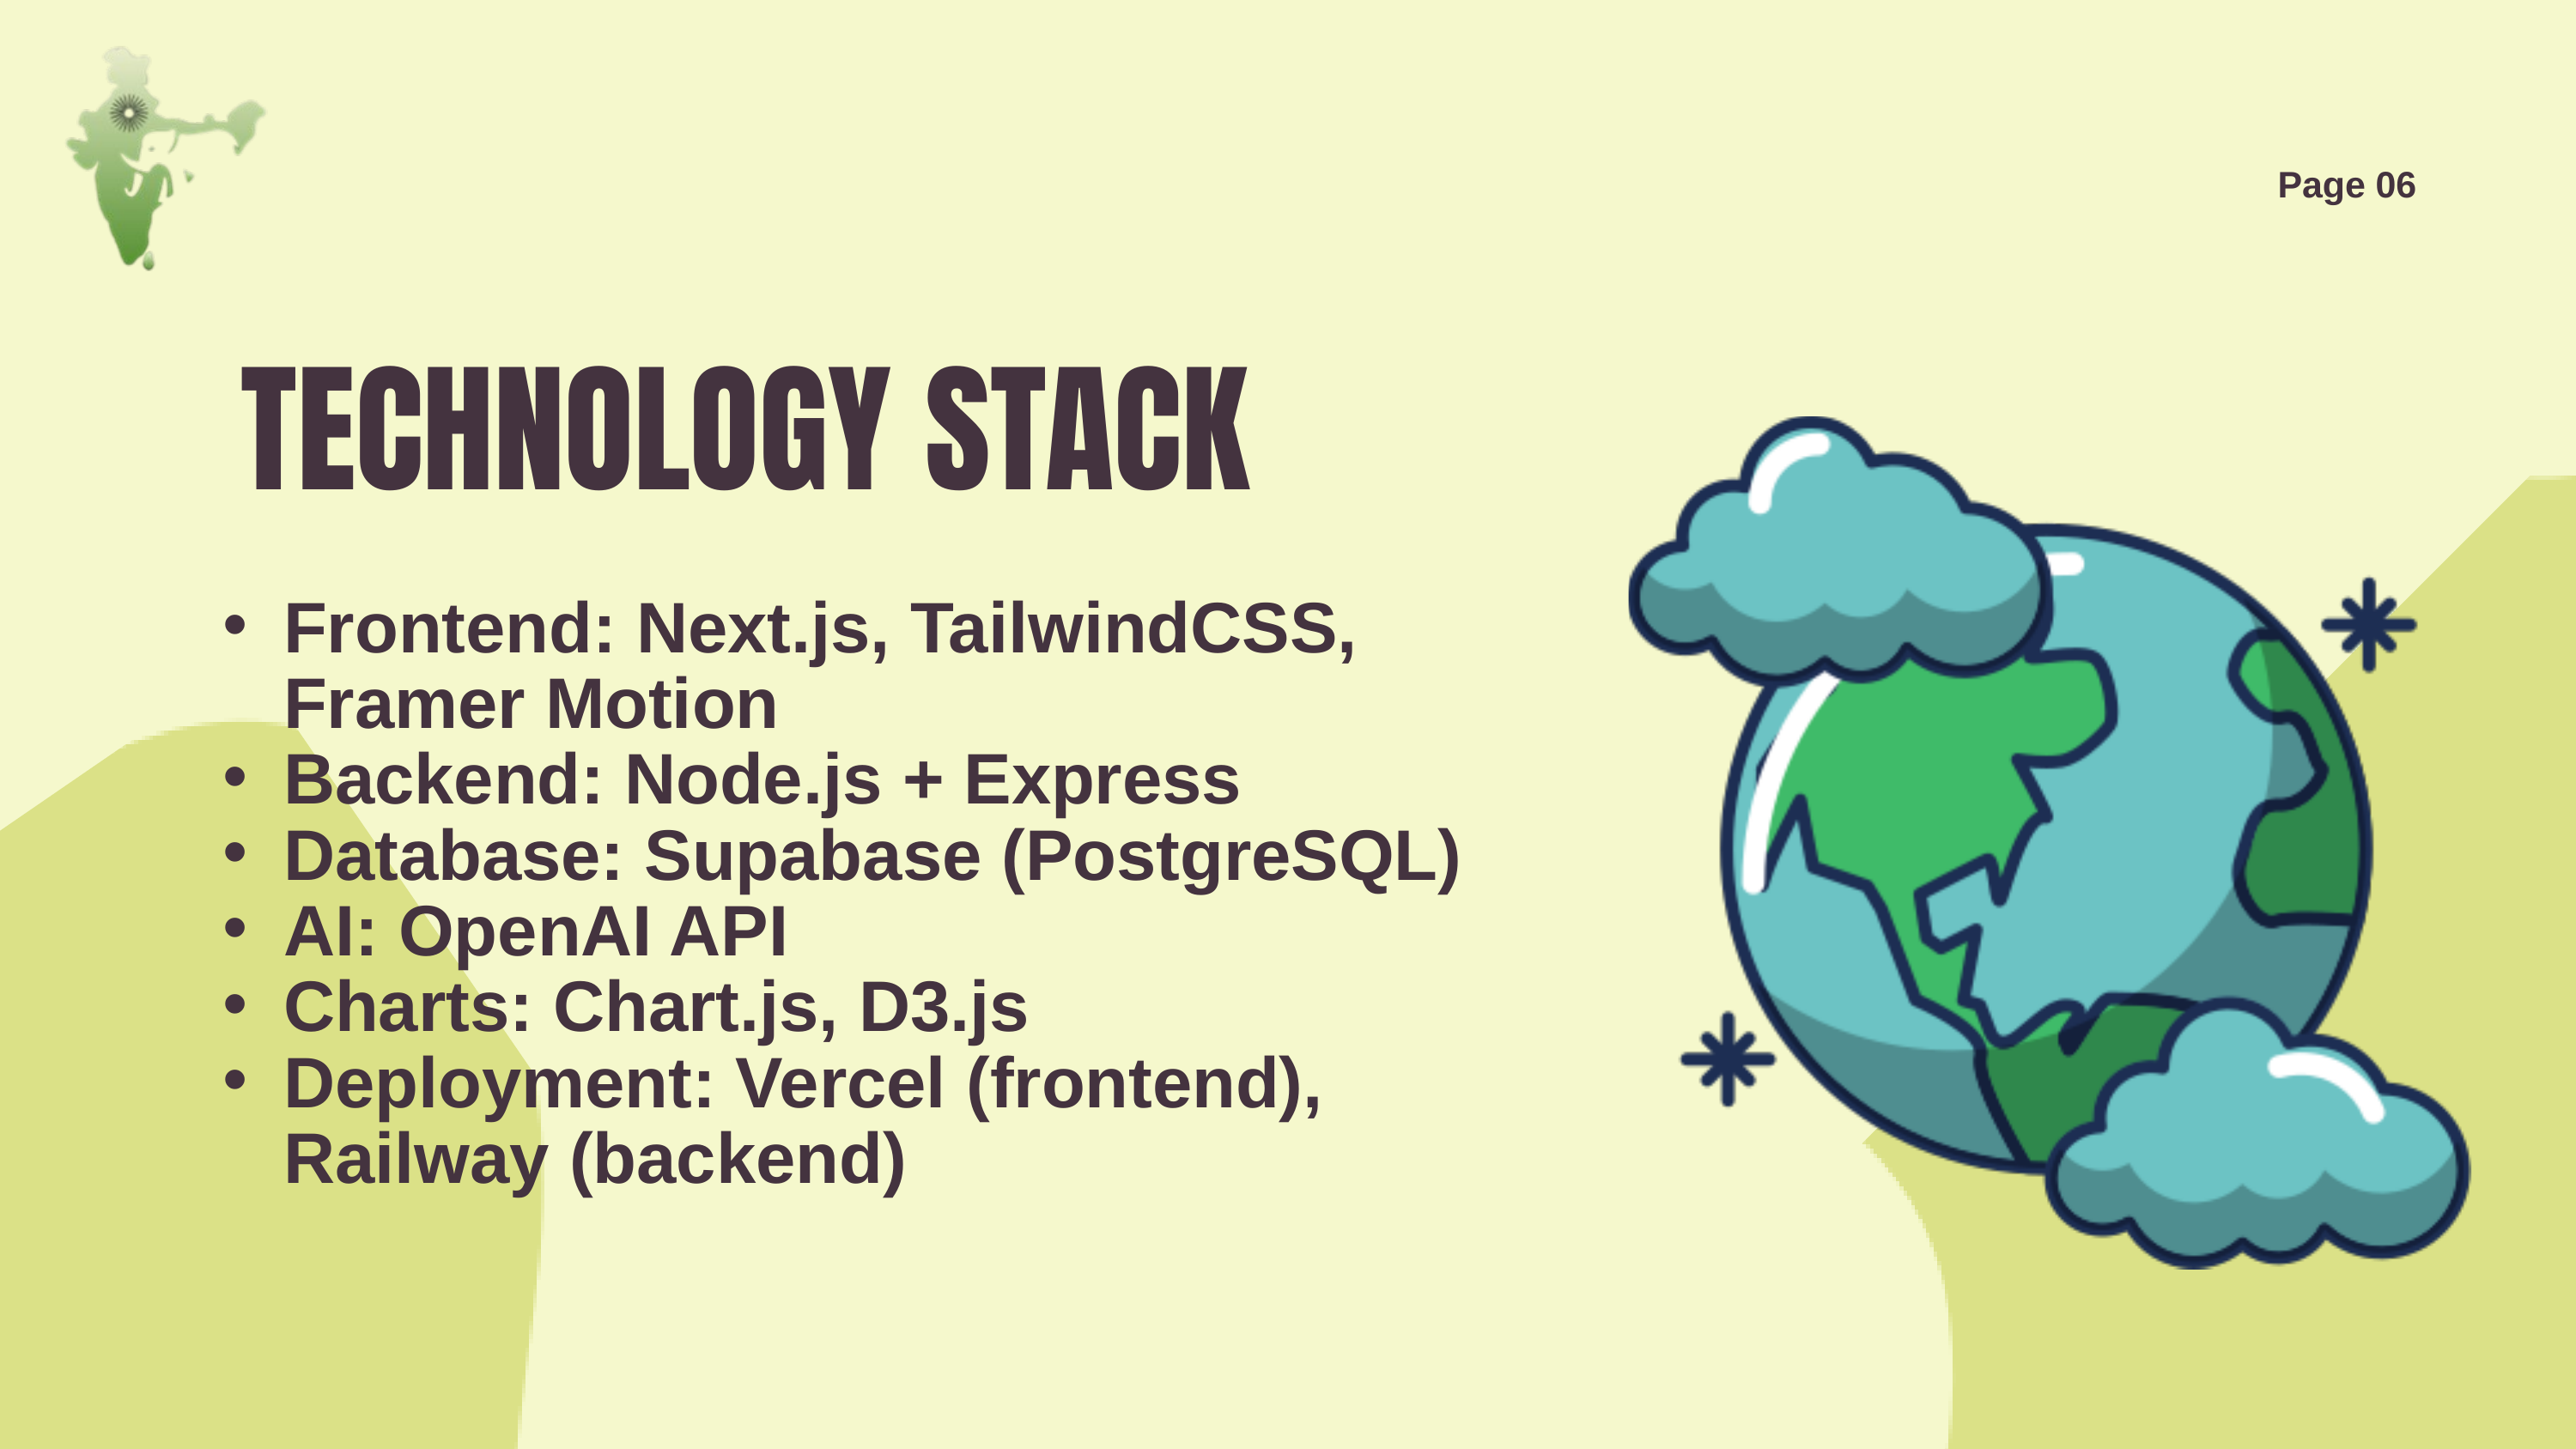

Page 06
TECHNOLOGY STACK

Frontend: Next.js, TailwindCSS, Framer Motion
Backend: Node.js + Express
Database: Supabase (PostgreSQL)
AI: OpenAI API
Charts: Chart.js, D3.js
Deployment: Vercel (frontend), Railway (backend)